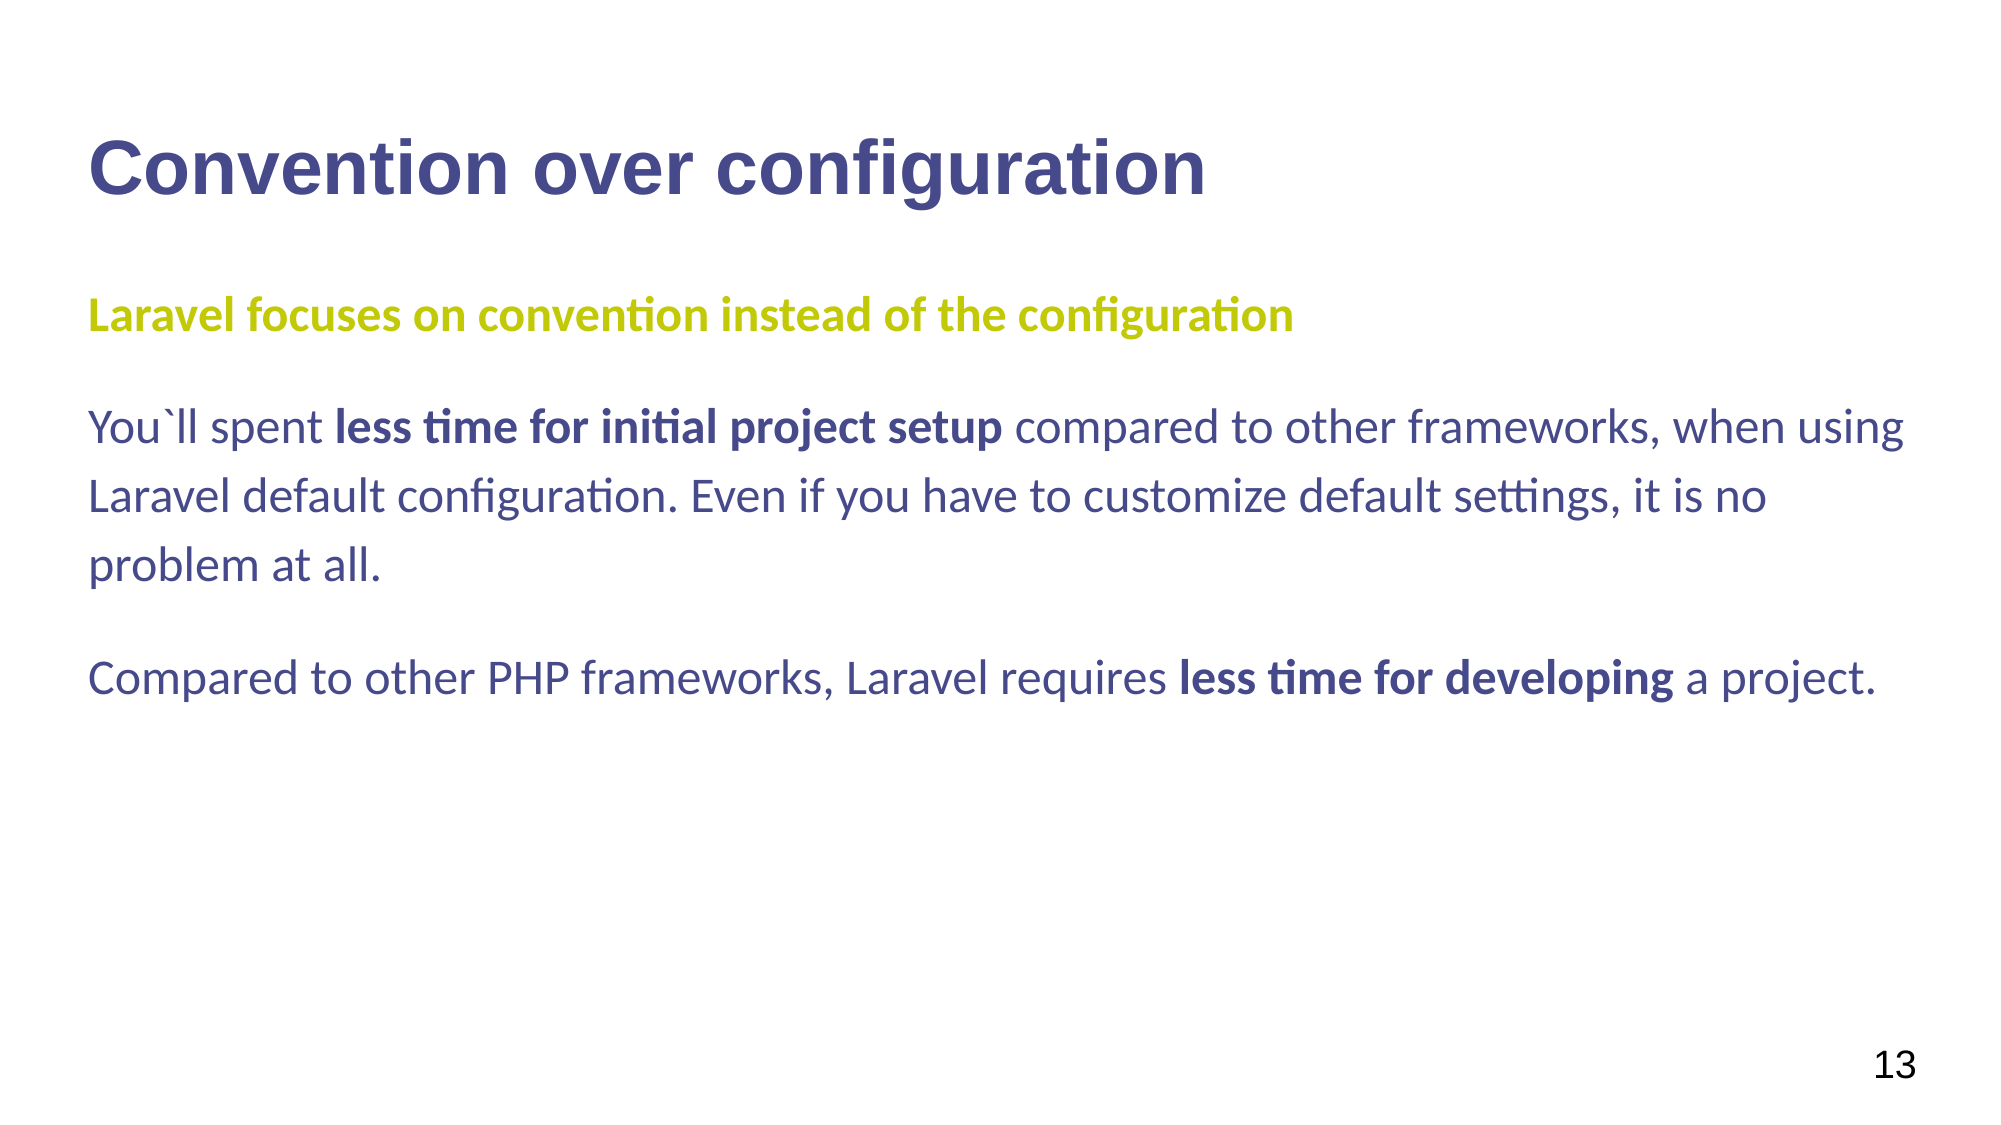

Laravel
# Convention over configuration
Laravel focuses on convention instead of the configuration
You`ll spent less time for initial project setup compared to other frameworks, when using Laravel default configuration. Even if you have to customize default settings, it is no problem at all.
Compared to other PHP frameworks, Laravel requires less time for developing a project.

13